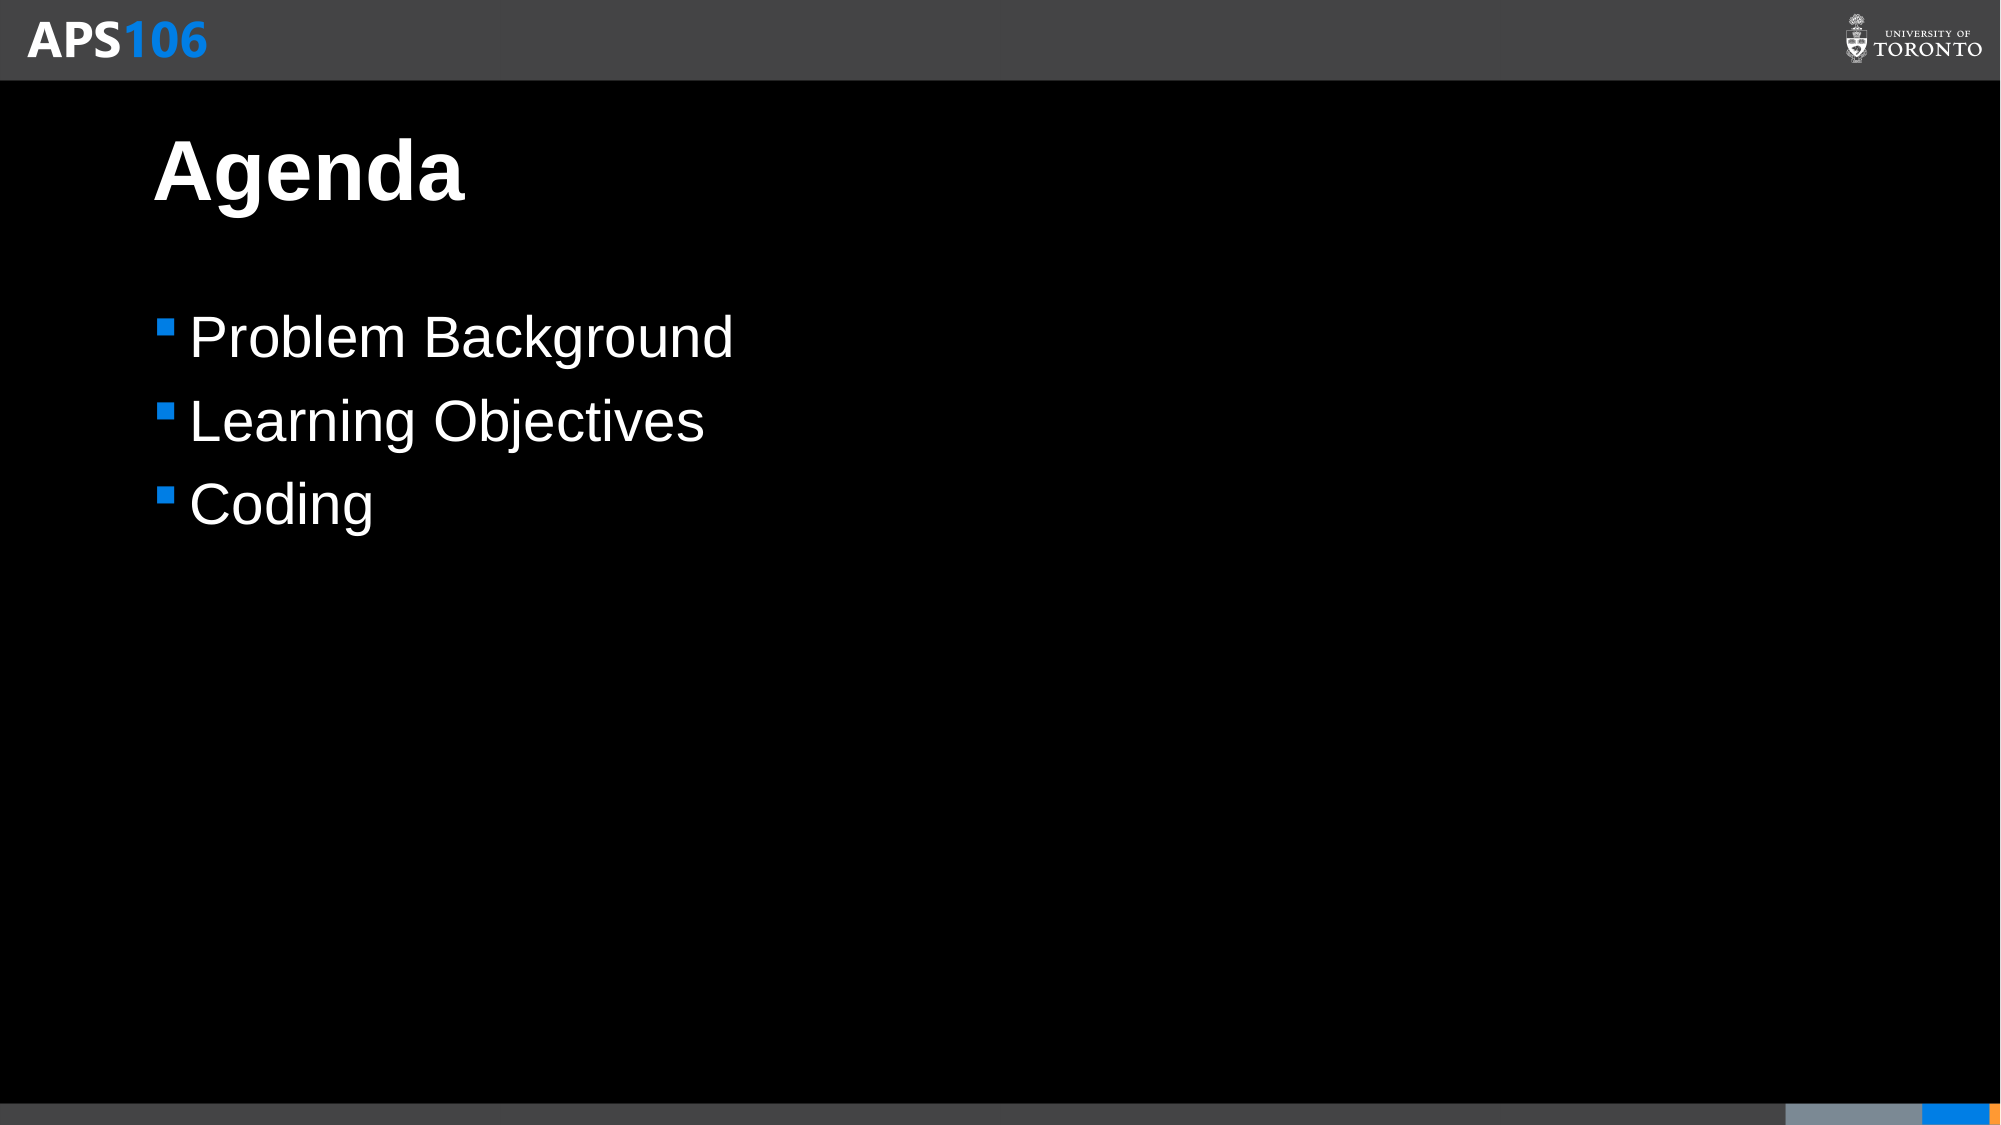

# Agenda
Problem Background
Learning Objectives
Coding